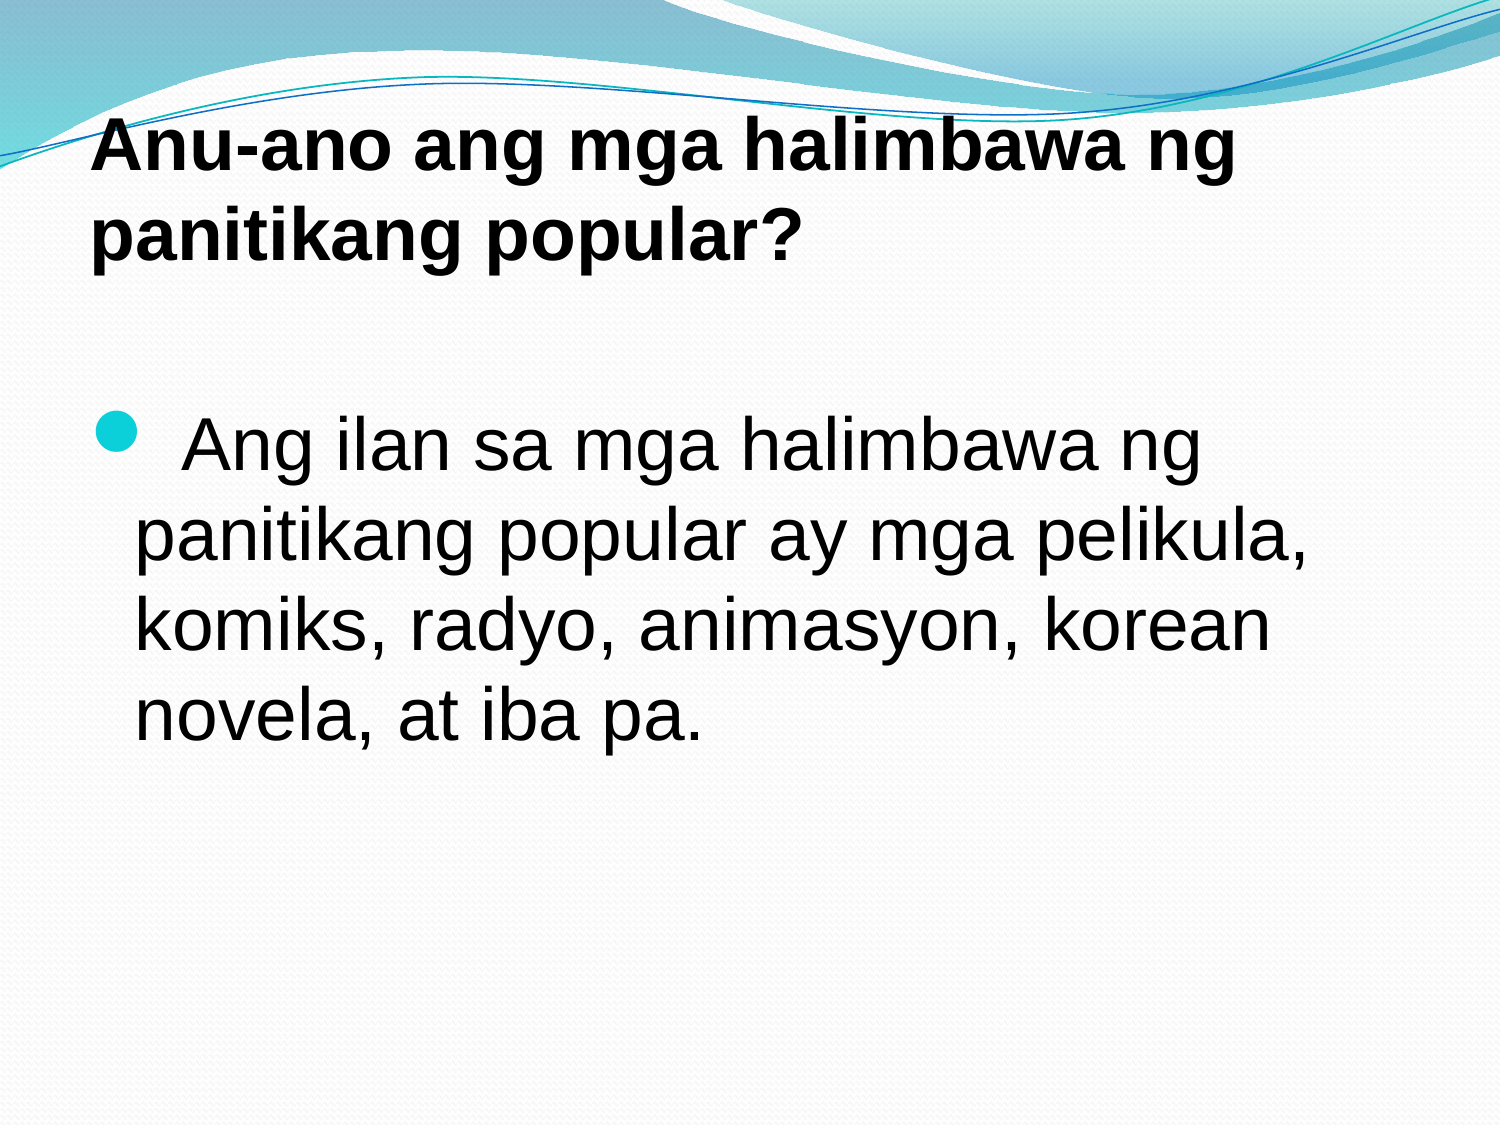

Anu-ano ang mga halimbawa ng panitikang popular?

 Ang ilan sa mga halimbawa ng panitikang popular ay mga pelikula, komiks, radyo, animasyon, korean novela, at iba pa.